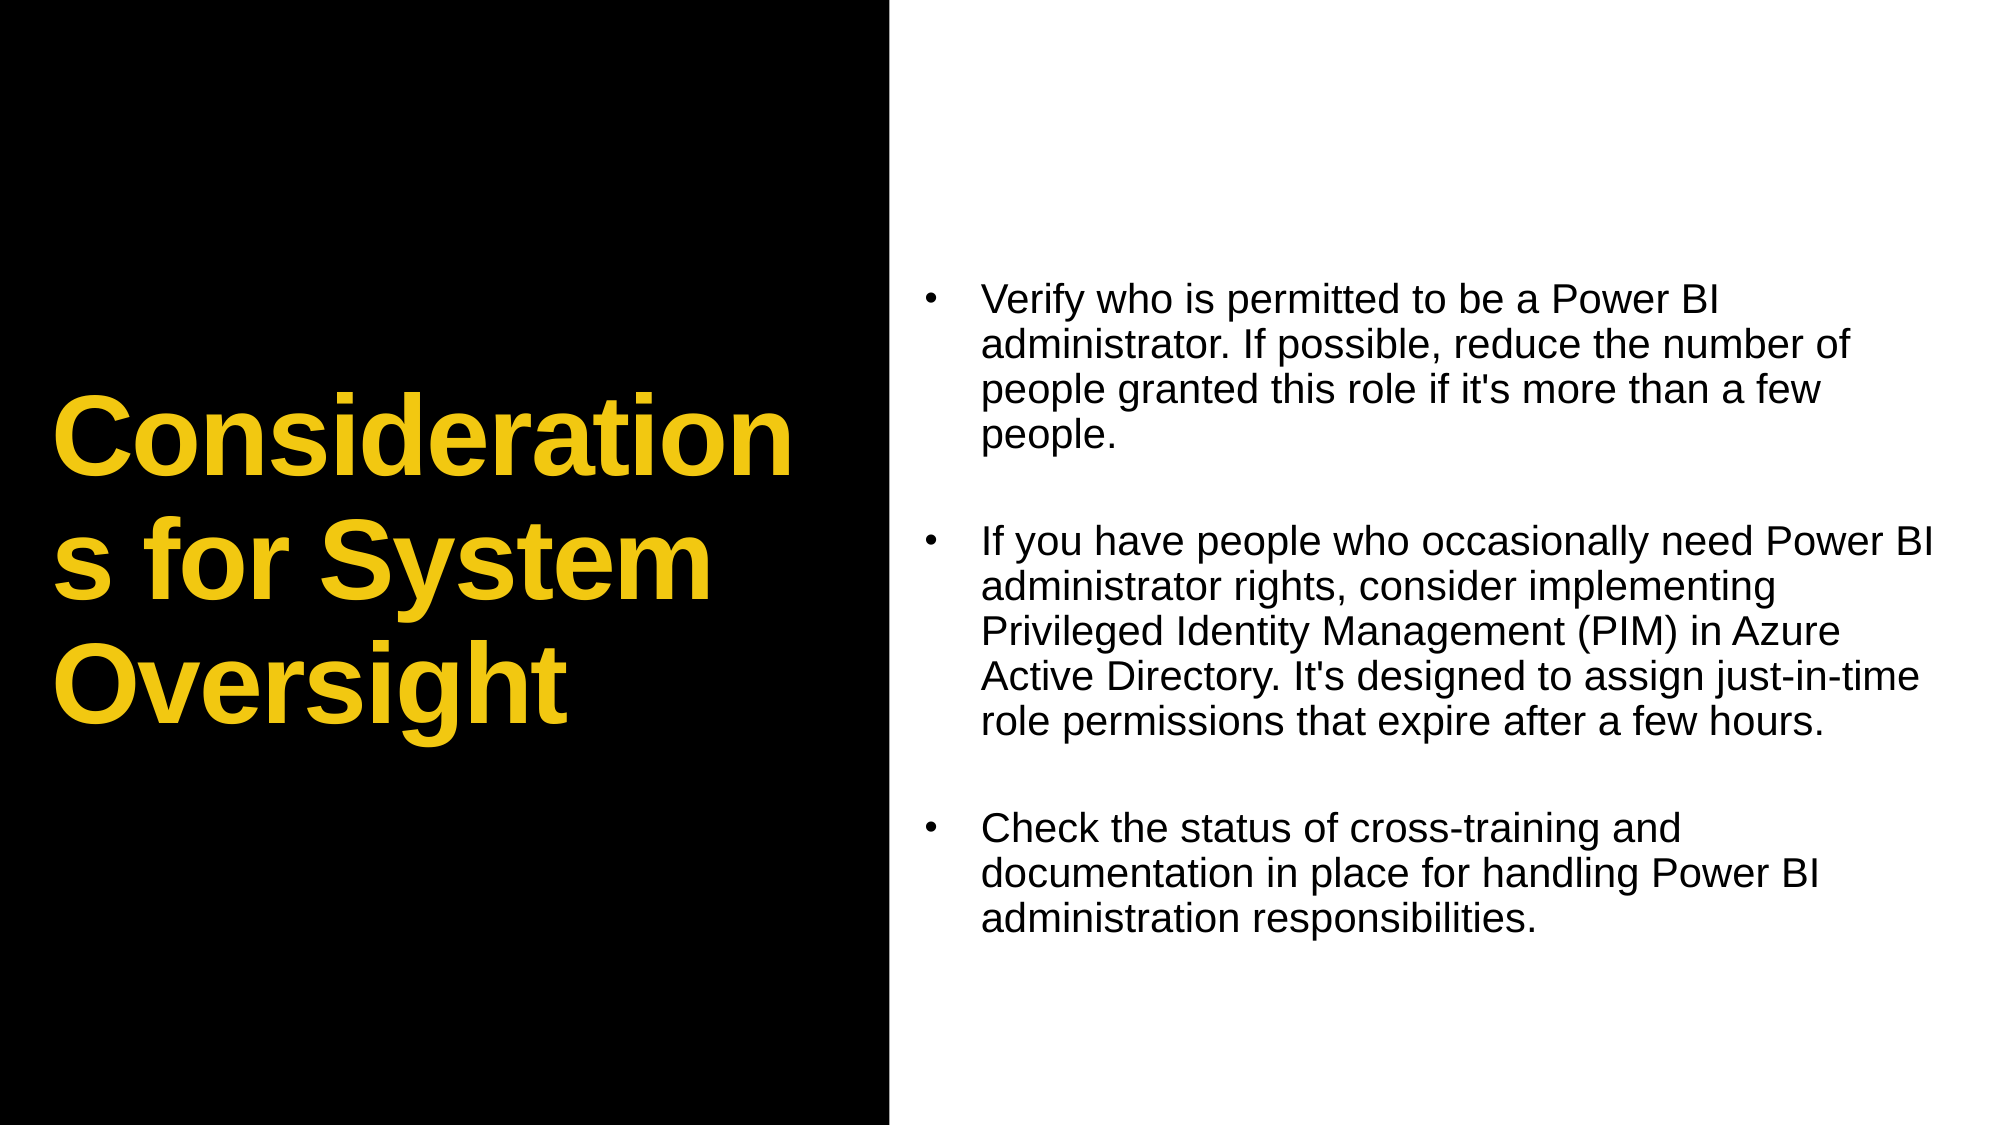

Verify who is permitted to be a Power BI administrator. If possible, reduce the number of people granted this role if it's more than a few people.

If you have people who occasionally need Power BI administrator rights, consider implementing Privileged Identity Management (PIM) in Azure Active Directory. It's designed to assign just-in-time role permissions that expire after a few hours.

Check the status of cross-training and documentation in place for handling Power BI administration responsibilities.
# Considerations for System Oversight